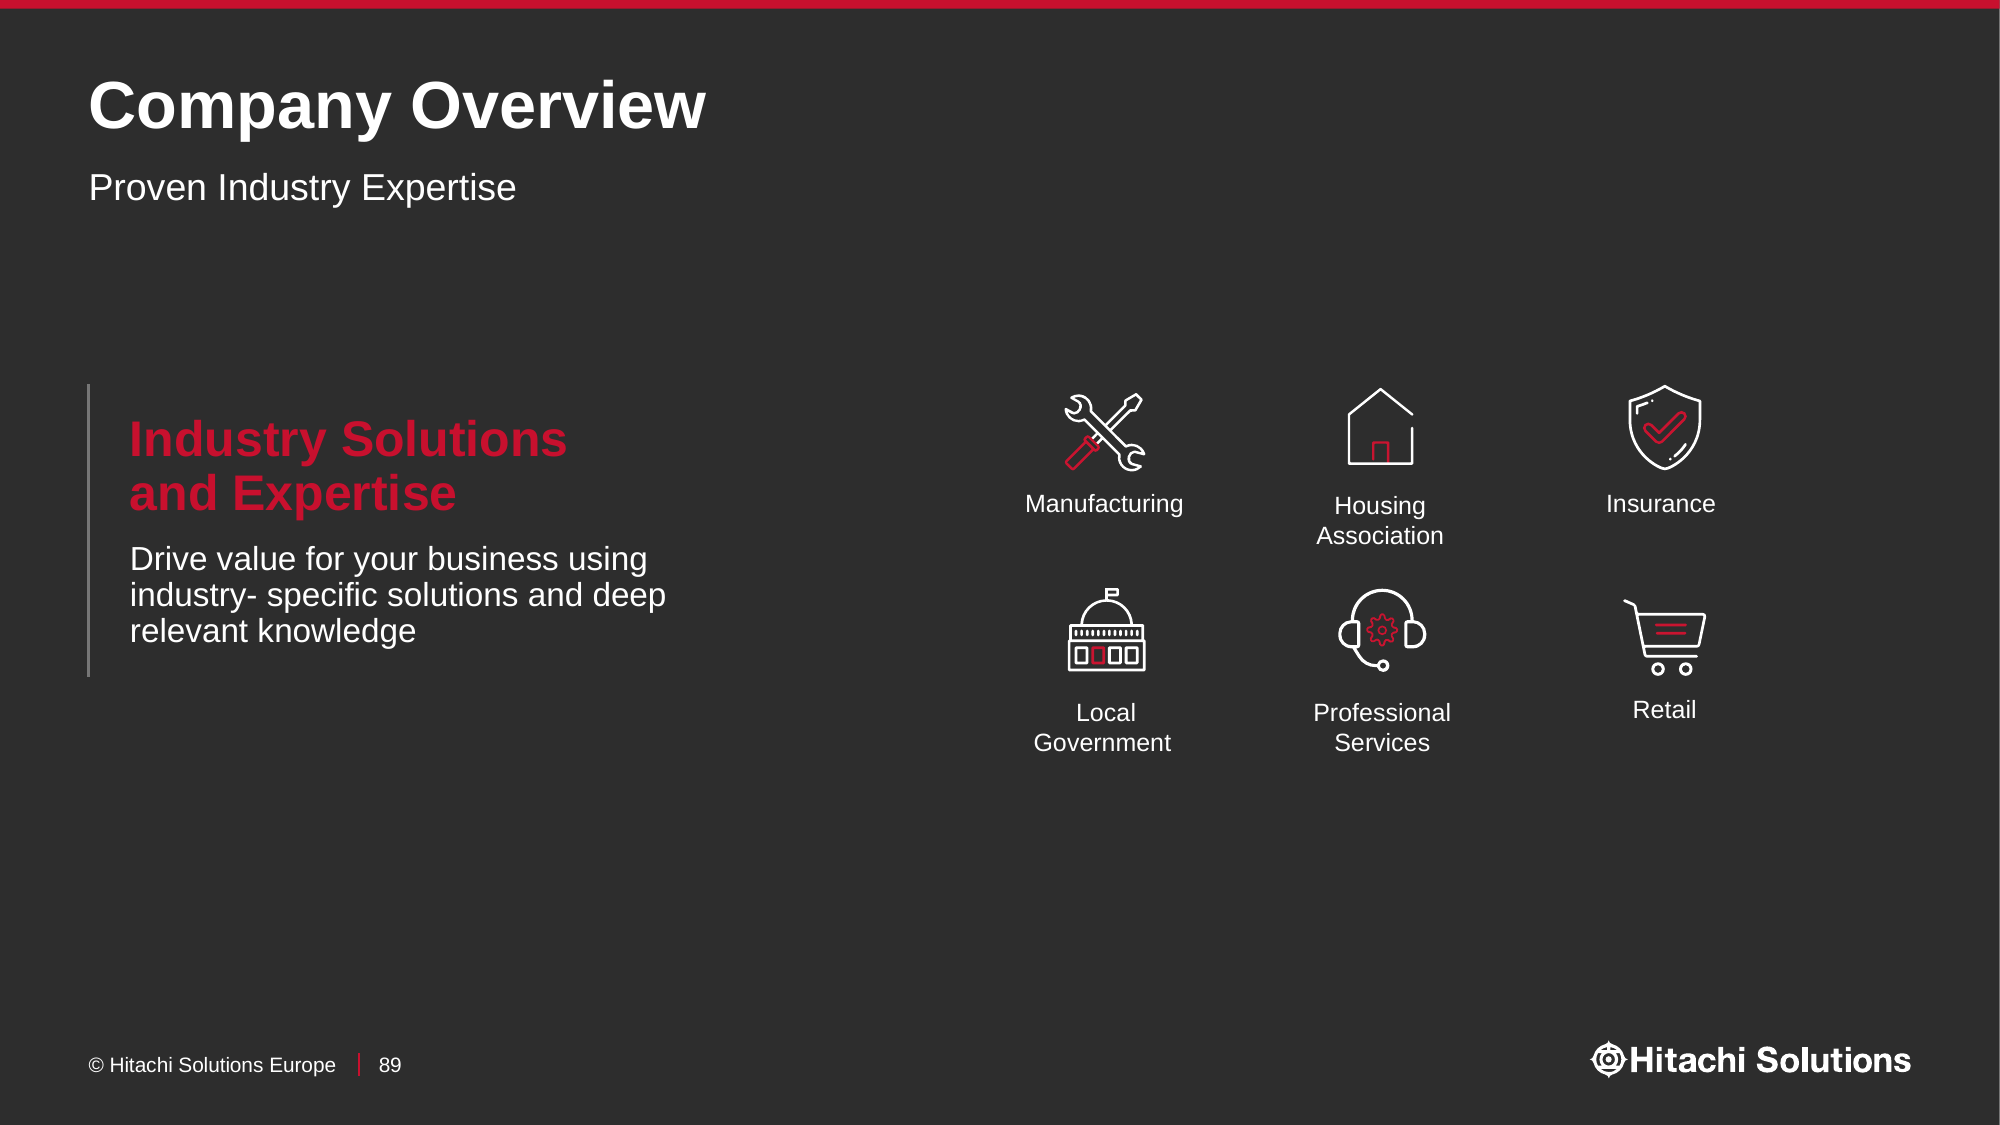

# Company Overview
Proven Industry Expertise
Industry Solutions
and Expertise
Drive value for your business using
industry- specific solutions and deep
relevant knowledge

Insurance

Local Government

Retail

Manufacturing

Housing Association

Professional Services
© Hitachi Solutions Europe
89